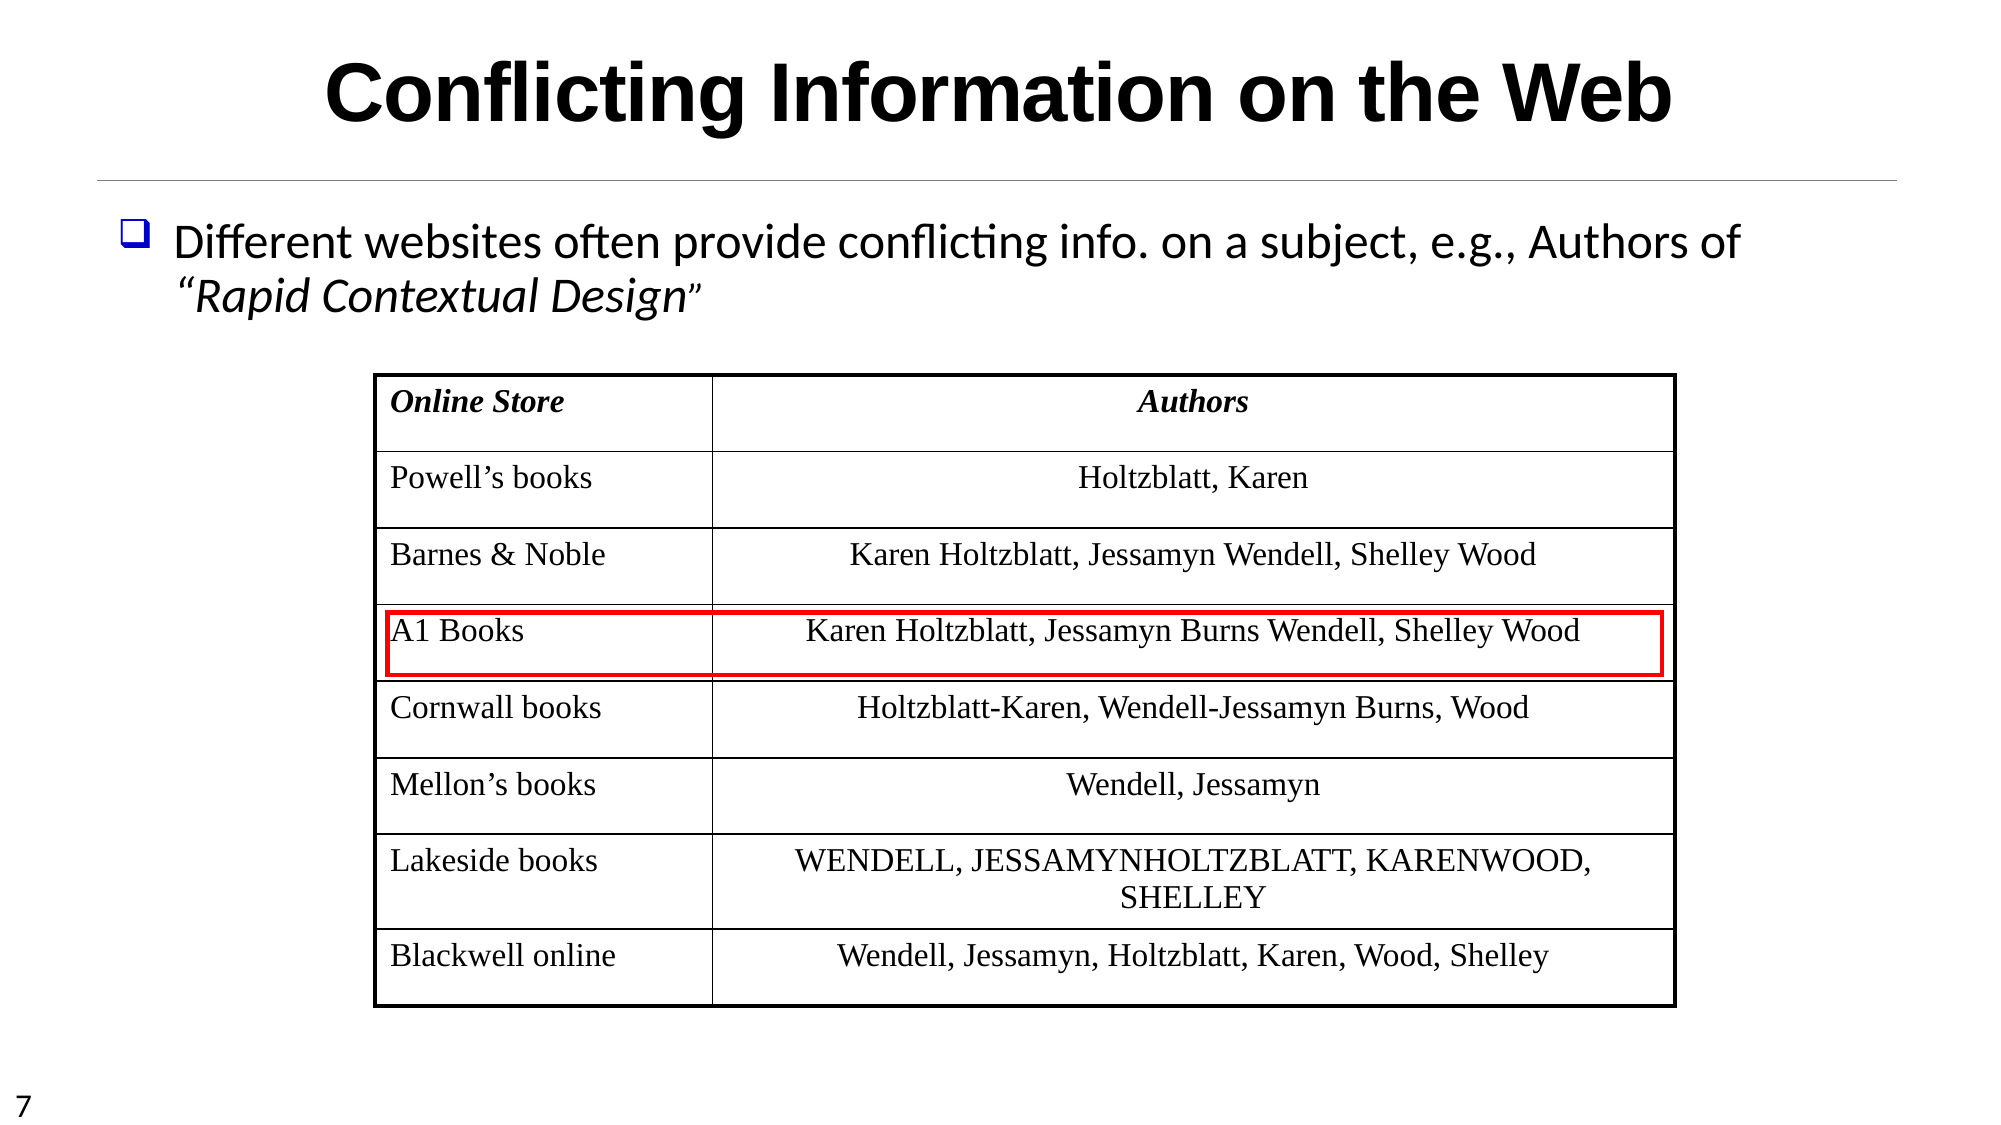

# Conflicting Information on the Web
Different websites often provide conflicting info. on a subject, e.g., Authors of “Rapid Contextual Design”
| Online Store | Authors |
| --- | --- |
| Powell’s books | Holtzblatt, Karen |
| Barnes & Noble | Karen Holtzblatt, Jessamyn Wendell, Shelley Wood |
| A1 Books | Karen Holtzblatt, Jessamyn Burns Wendell, Shelley Wood |
| Cornwall books | Holtzblatt-Karen, Wendell-Jessamyn Burns, Wood |
| Mellon’s books | Wendell, Jessamyn |
| Lakeside books | WENDELL, JESSAMYNHOLTZBLATT, KARENWOOD, SHELLEY |
| Blackwell online | Wendell, Jessamyn, Holtzblatt, Karen, Wood, Shelley |